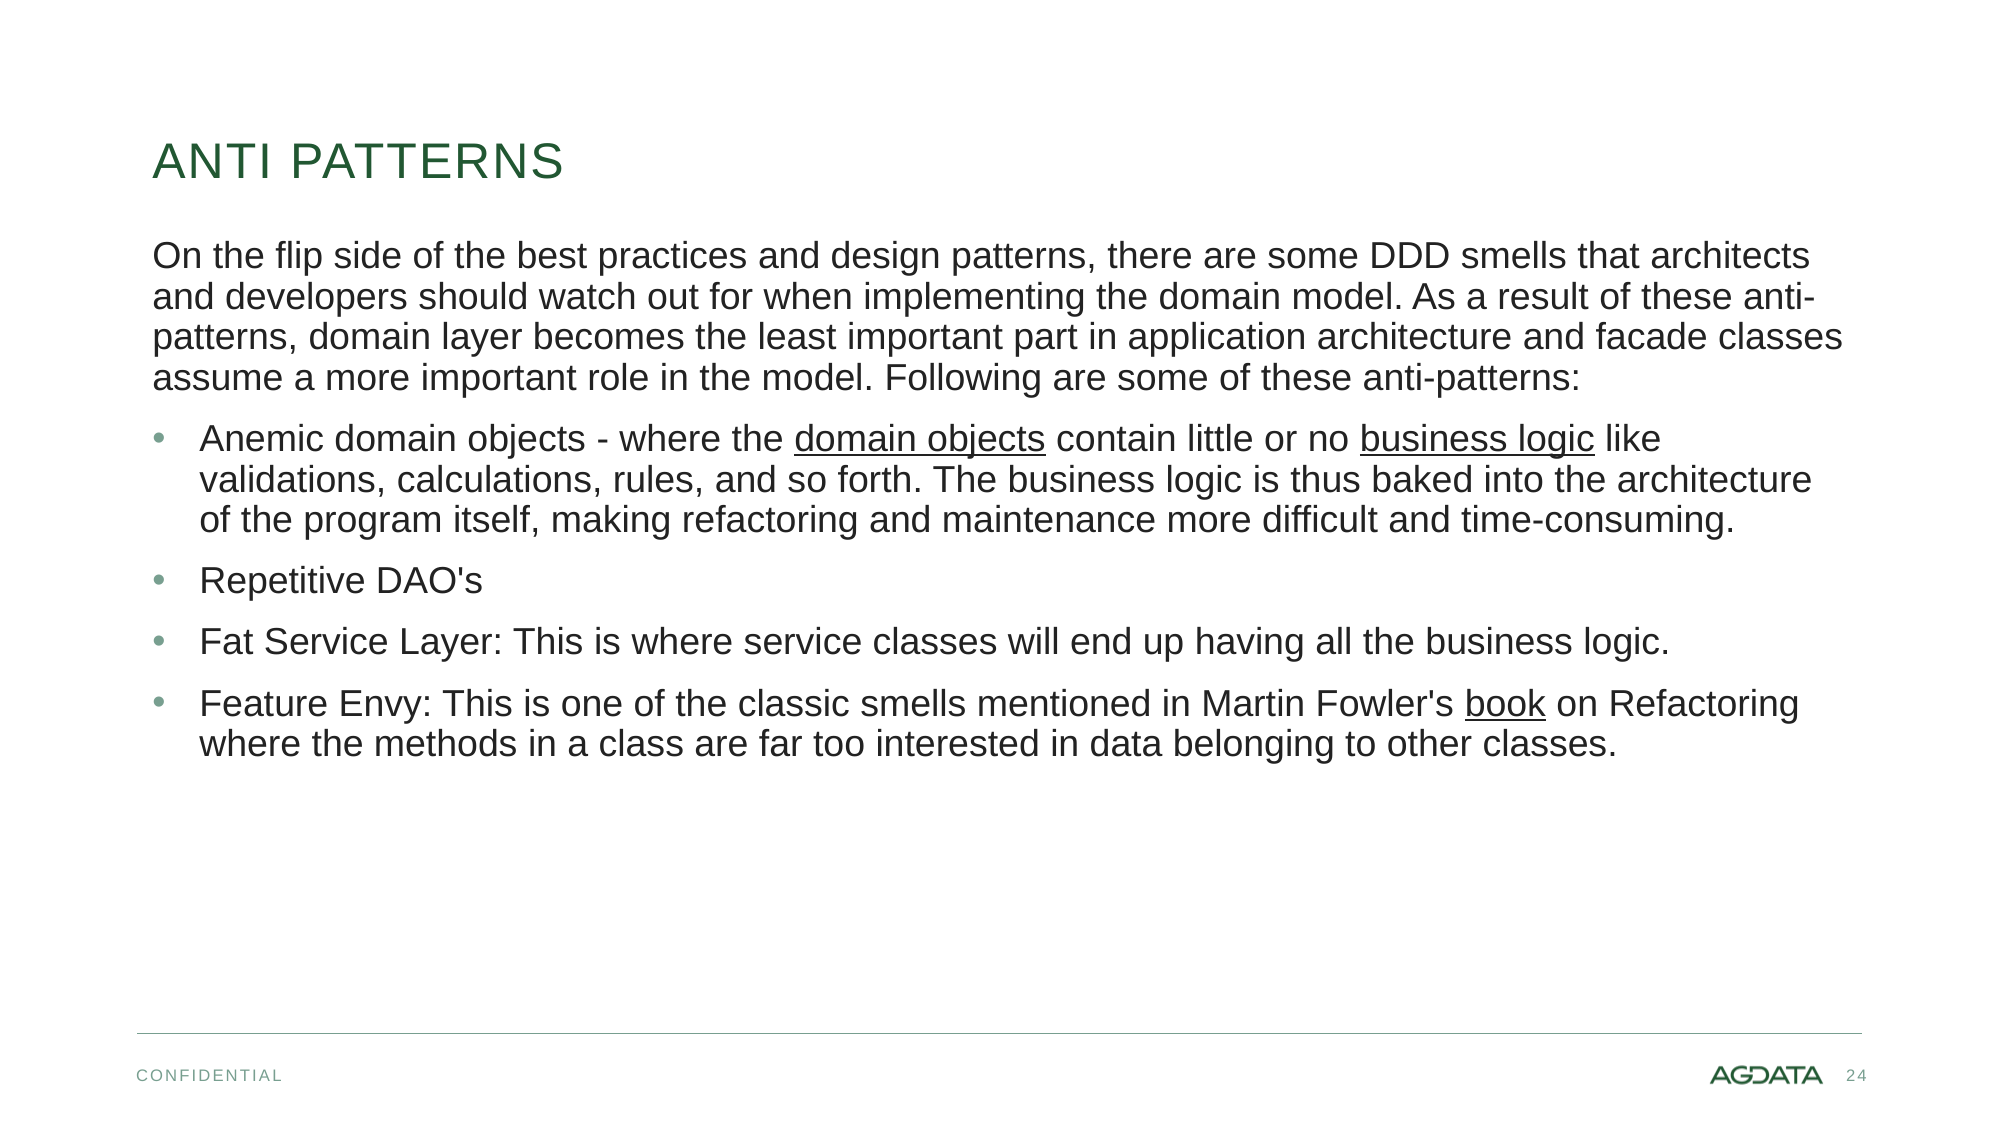

# Anti patterns
On the flip side of the best practices and design patterns, there are some DDD smells that architects and developers should watch out for when implementing the domain model. As a result of these anti-patterns, domain layer becomes the least important part in application architecture and facade classes assume a more important role in the model. Following are some of these anti-patterns:
Anemic domain objects - where the domain objects contain little or no business logic like validations, calculations, rules, and so forth. The business logic is thus baked into the architecture of the program itself, making refactoring and maintenance more difficult and time-consuming.
Repetitive DAO's
Fat Service Layer: This is where service classes will end up having all the business logic.
Feature Envy: This is one of the classic smells mentioned in Martin Fowler's book on Refactoring where the methods in a class are far too interested in data belonging to other classes.